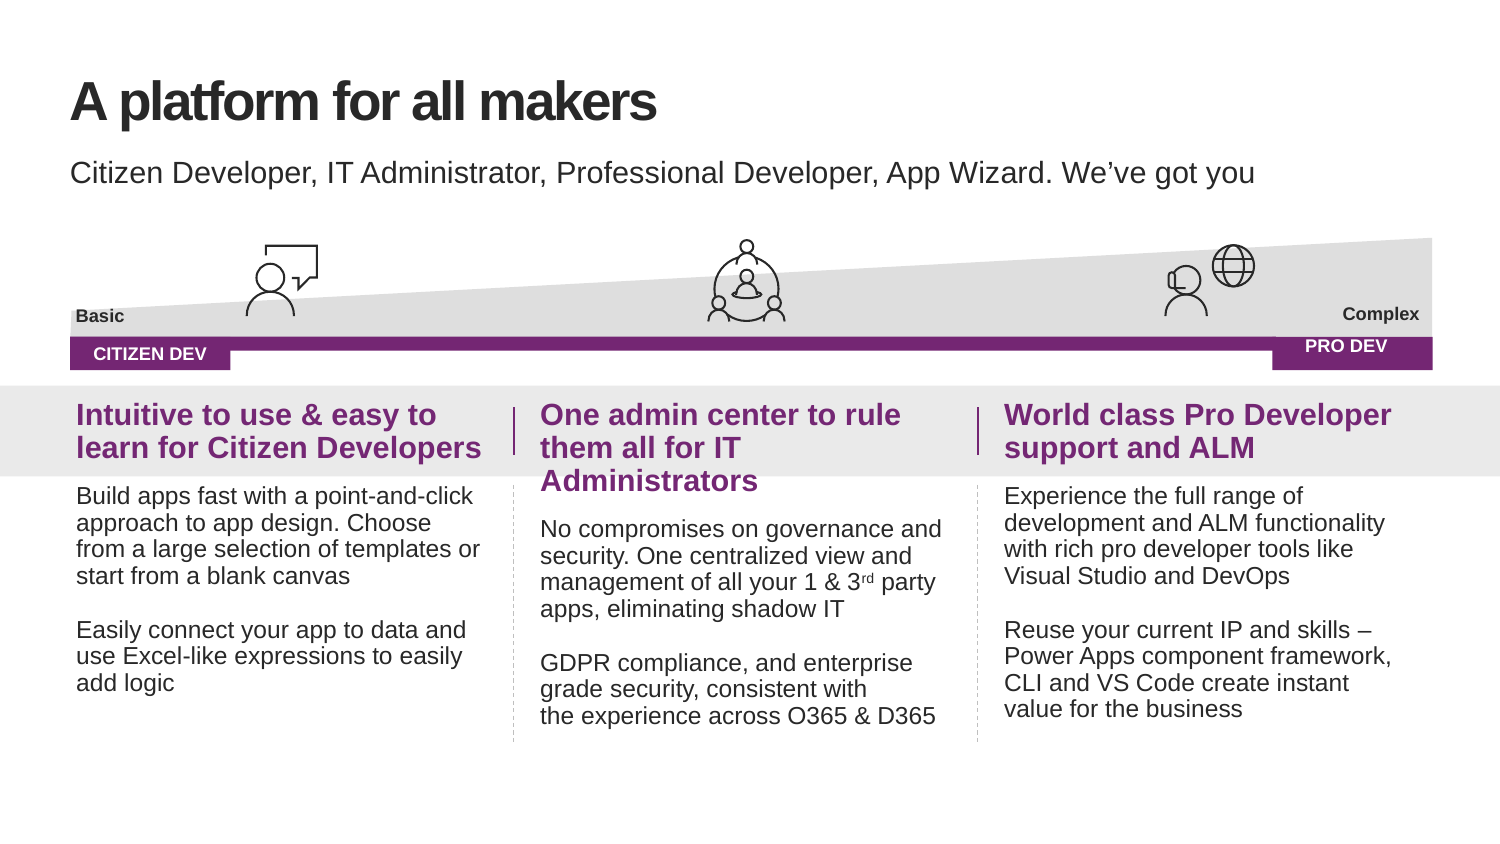

# A platform for all makers
Citizen Developer, IT Administrator, Professional Developer, App Wizard. We’ve got you

Complex
Basic
PRO DEV
CITIZEN DEV

Intuitive to use & easy to learn for Citizen Developers
Build apps fast with a point-and-click approach to app design. Choose from a large selection of templates or start from a blank canvas
Easily connect your app to data and use Excel-like expressions to easily
add logic
One admin center to rule them all for IT Administrators
No compromises on governance and security. One centralized view and management of all your 1 & 3rd party apps, eliminating shadow IT
GDPR compliance, and enterprise grade security, consistent with
the experience across O365 & D365
World class Pro Developer support and ALM
Experience the full range of development and ALM functionality with rich pro developer tools like Visual Studio and DevOps
Reuse your current IP and skills – Power Apps component framework, CLI and VS Code create instant value for the business